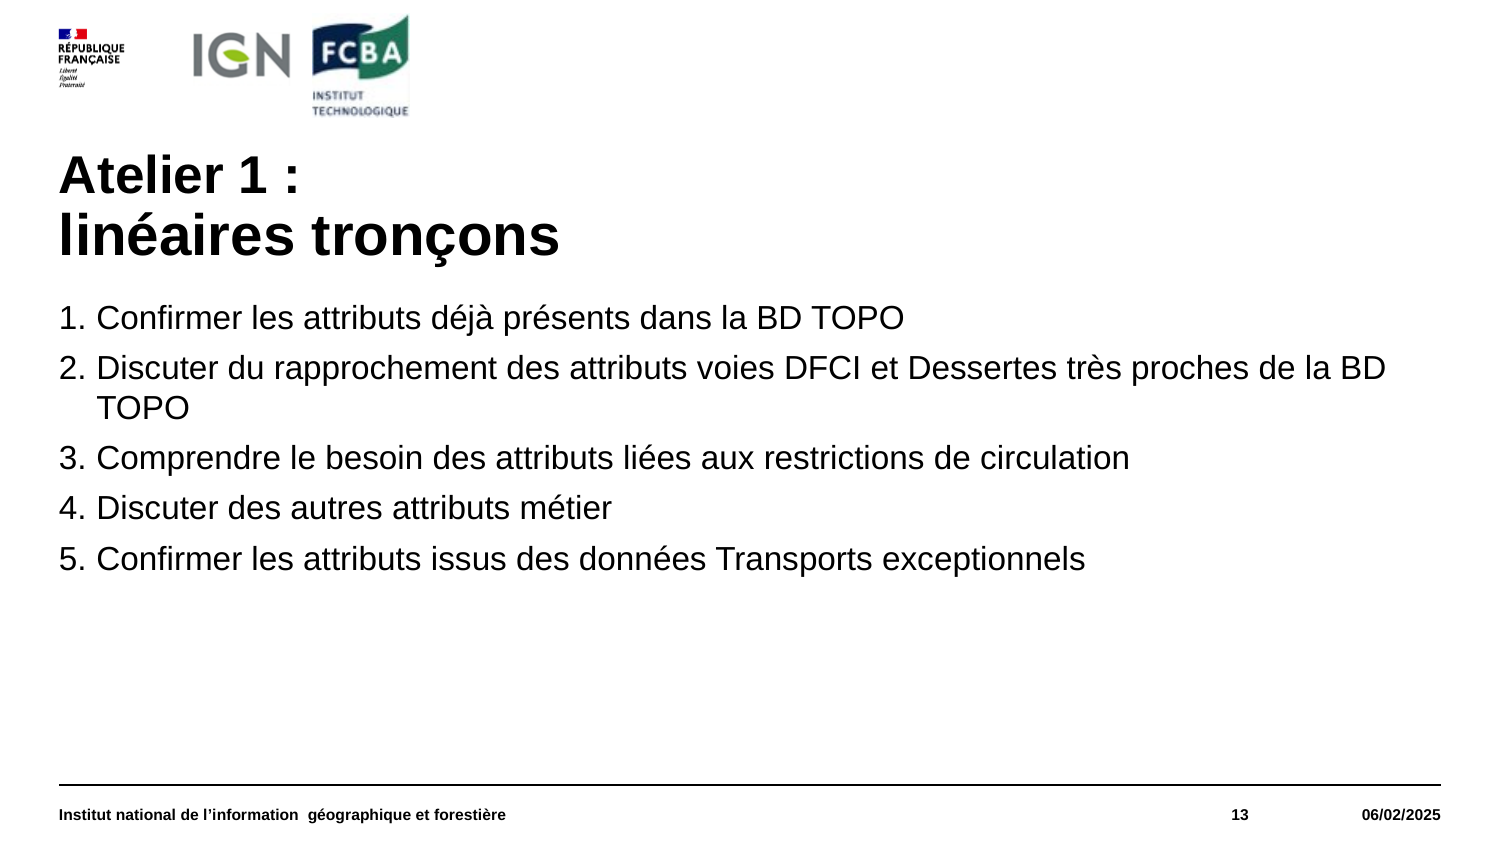

# Atelier 1 : linéaires tronçons
Confirmer les attributs déjà présents dans la BD TOPO
Discuter du rapprochement des attributs voies DFCI et Dessertes très proches de la BD TOPO
Comprendre le besoin des attributs liées aux restrictions de circulation
Discuter des autres attributs métier
Confirmer les attributs issus des données Transports exceptionnels

Institut national de l’information  géographique et forestière
13
06/02/2025